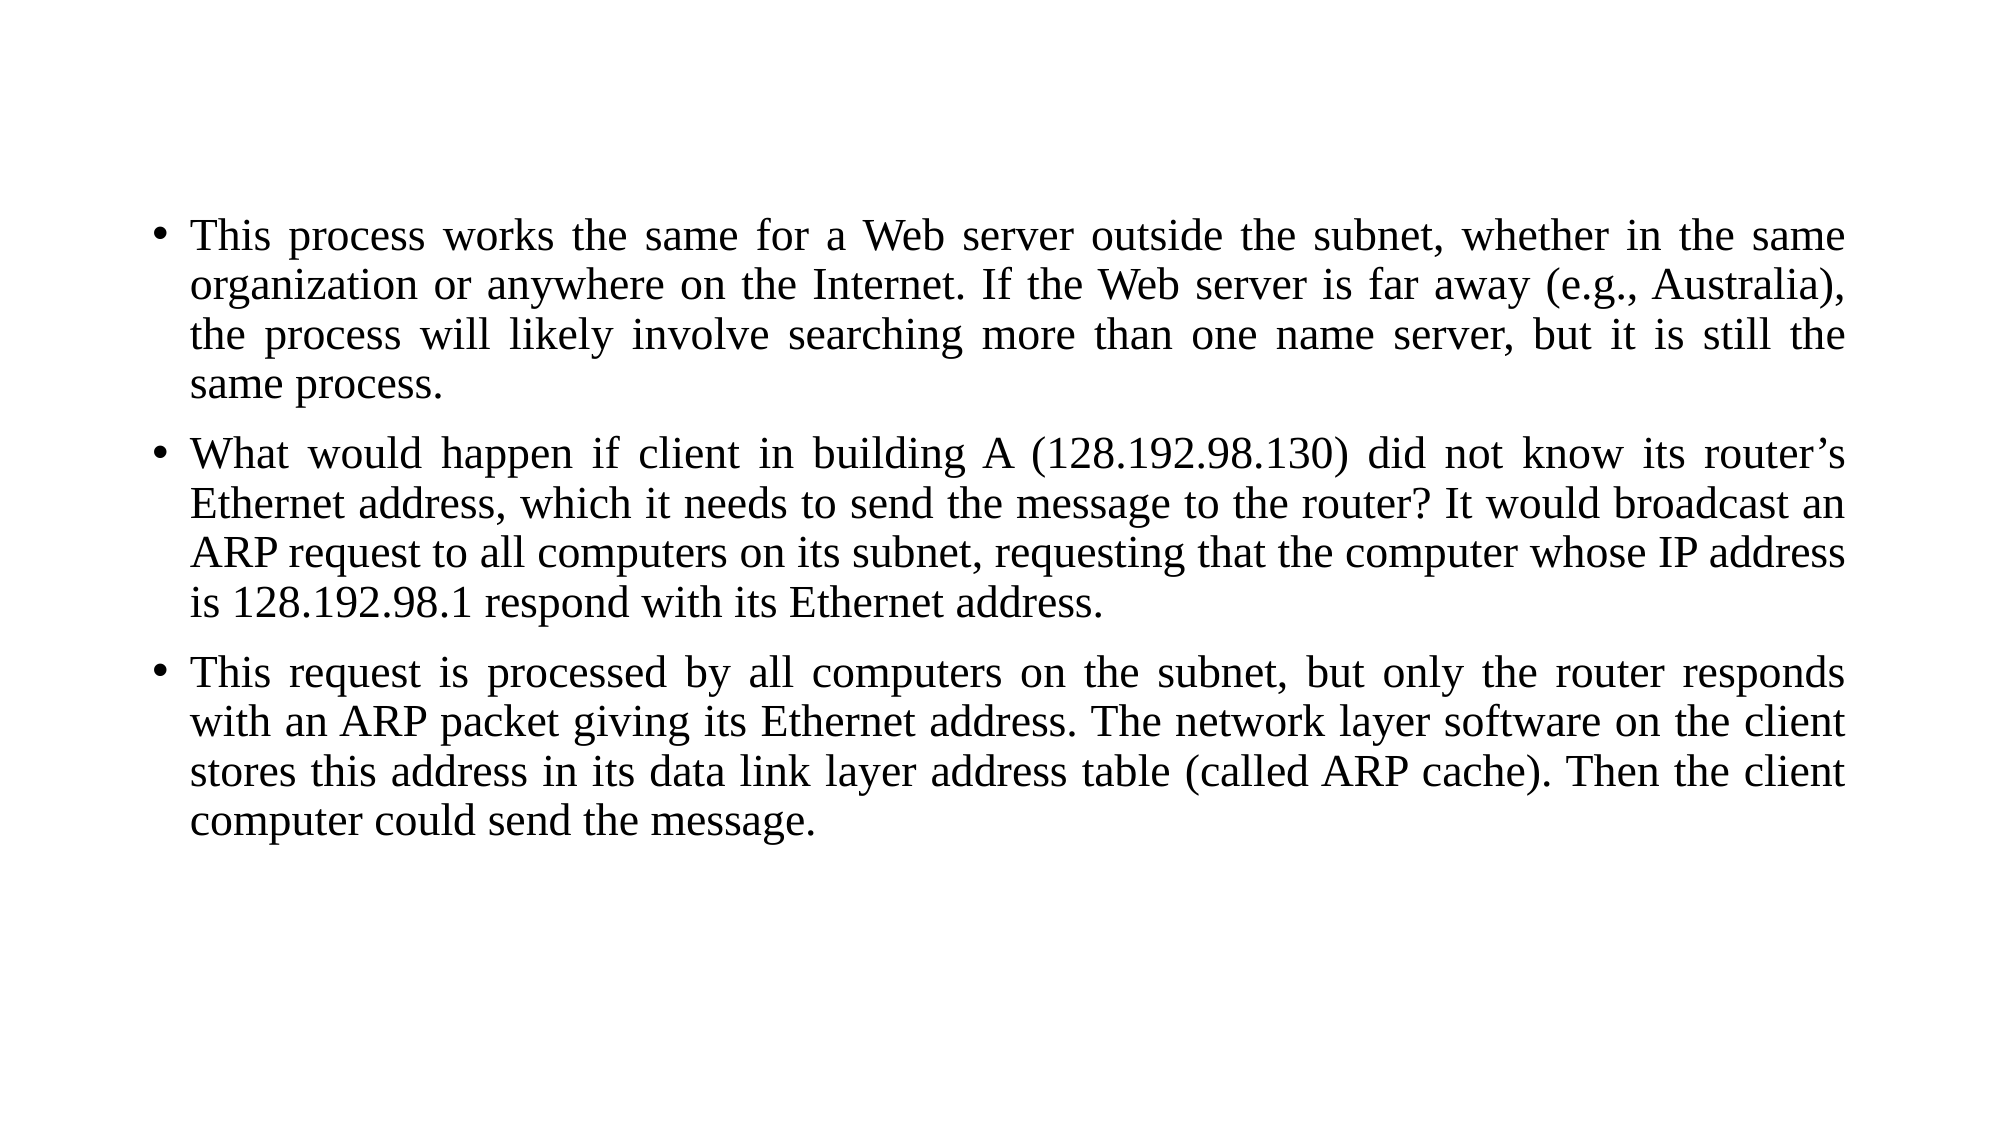

#
This process works the same for a Web server outside the subnet, whether in the same organization or anywhere on the Internet. If the Web server is far away (e.g., Australia), the process will likely involve searching more than one name server, but it is still the same process.
What would happen if client in building A (128.192.98.130) did not know its router’s Ethernet address, which it needs to send the message to the router? It would broadcast an ARP request to all computers on its subnet, requesting that the computer whose IP address is 128.192.98.1 respond with its Ethernet address.
This request is processed by all computers on the subnet, but only the router responds with an ARP packet giving its Ethernet address. The network layer software on the client stores this address in its data link layer address table (called ARP cache). Then the client computer could send the message.